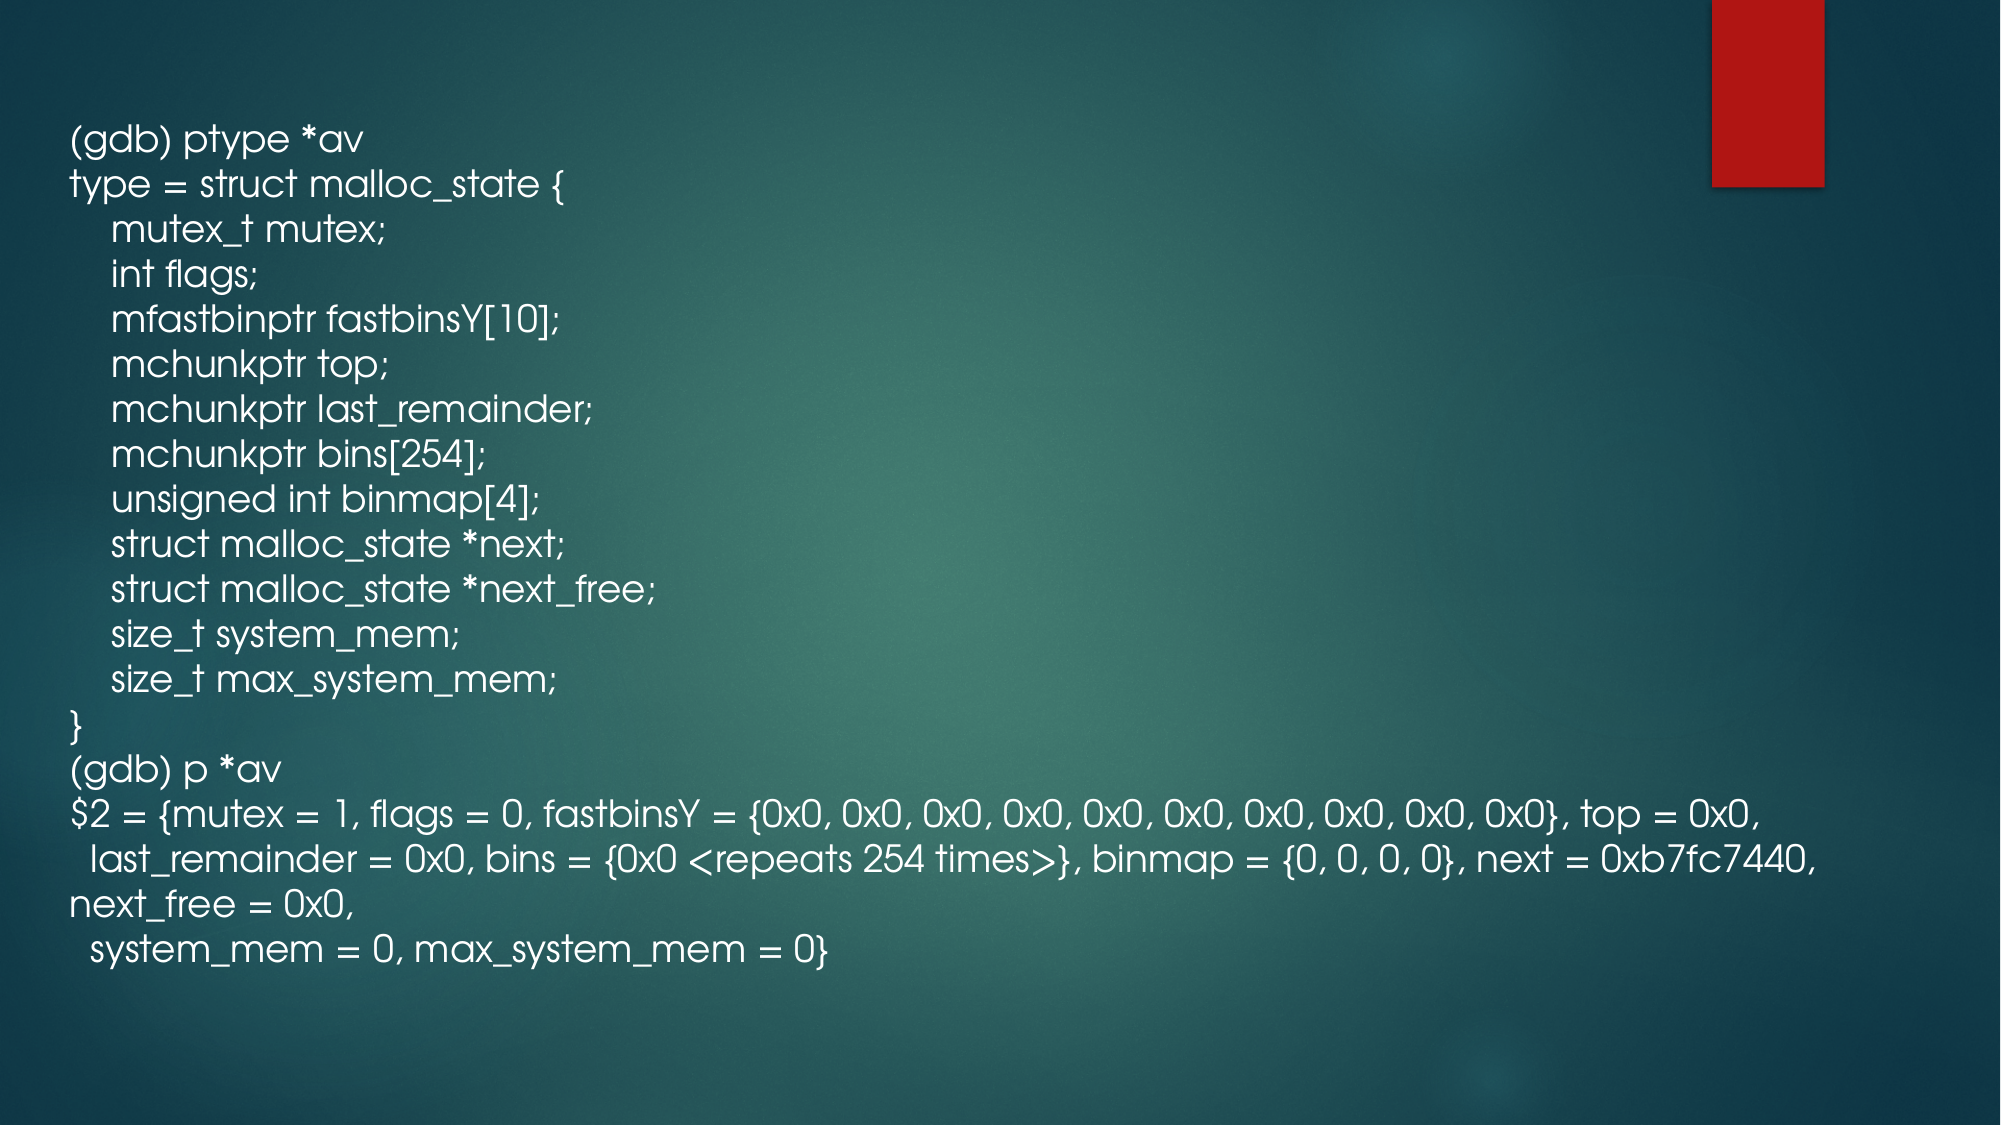

(gdb) ptype *av
type = struct malloc_state {
    mutex_t mutex;
    int flags;
    mfastbinptr fastbinsY[10];
    mchunkptr top;
    mchunkptr last_remainder;
    mchunkptr bins[254];
    unsigned int binmap[4];
    struct malloc_state *next;
    struct malloc_state *next_free;
    size_t system_mem;
    size_t max_system_mem;
}
(gdb) p *av
$2 = {mutex = 1, flags = 0, fastbinsY = {0x0, 0x0, 0x0, 0x0, 0x0, 0x0, 0x0, 0x0, 0x0, 0x0}, top = 0x0,
  last_remainder = 0x0, bins = {0x0 <repeats 254 times>}, binmap = {0, 0, 0, 0}, next = 0xb7fc7440, next_free = 0x0,
  system_mem = 0, max_system_mem = 0}